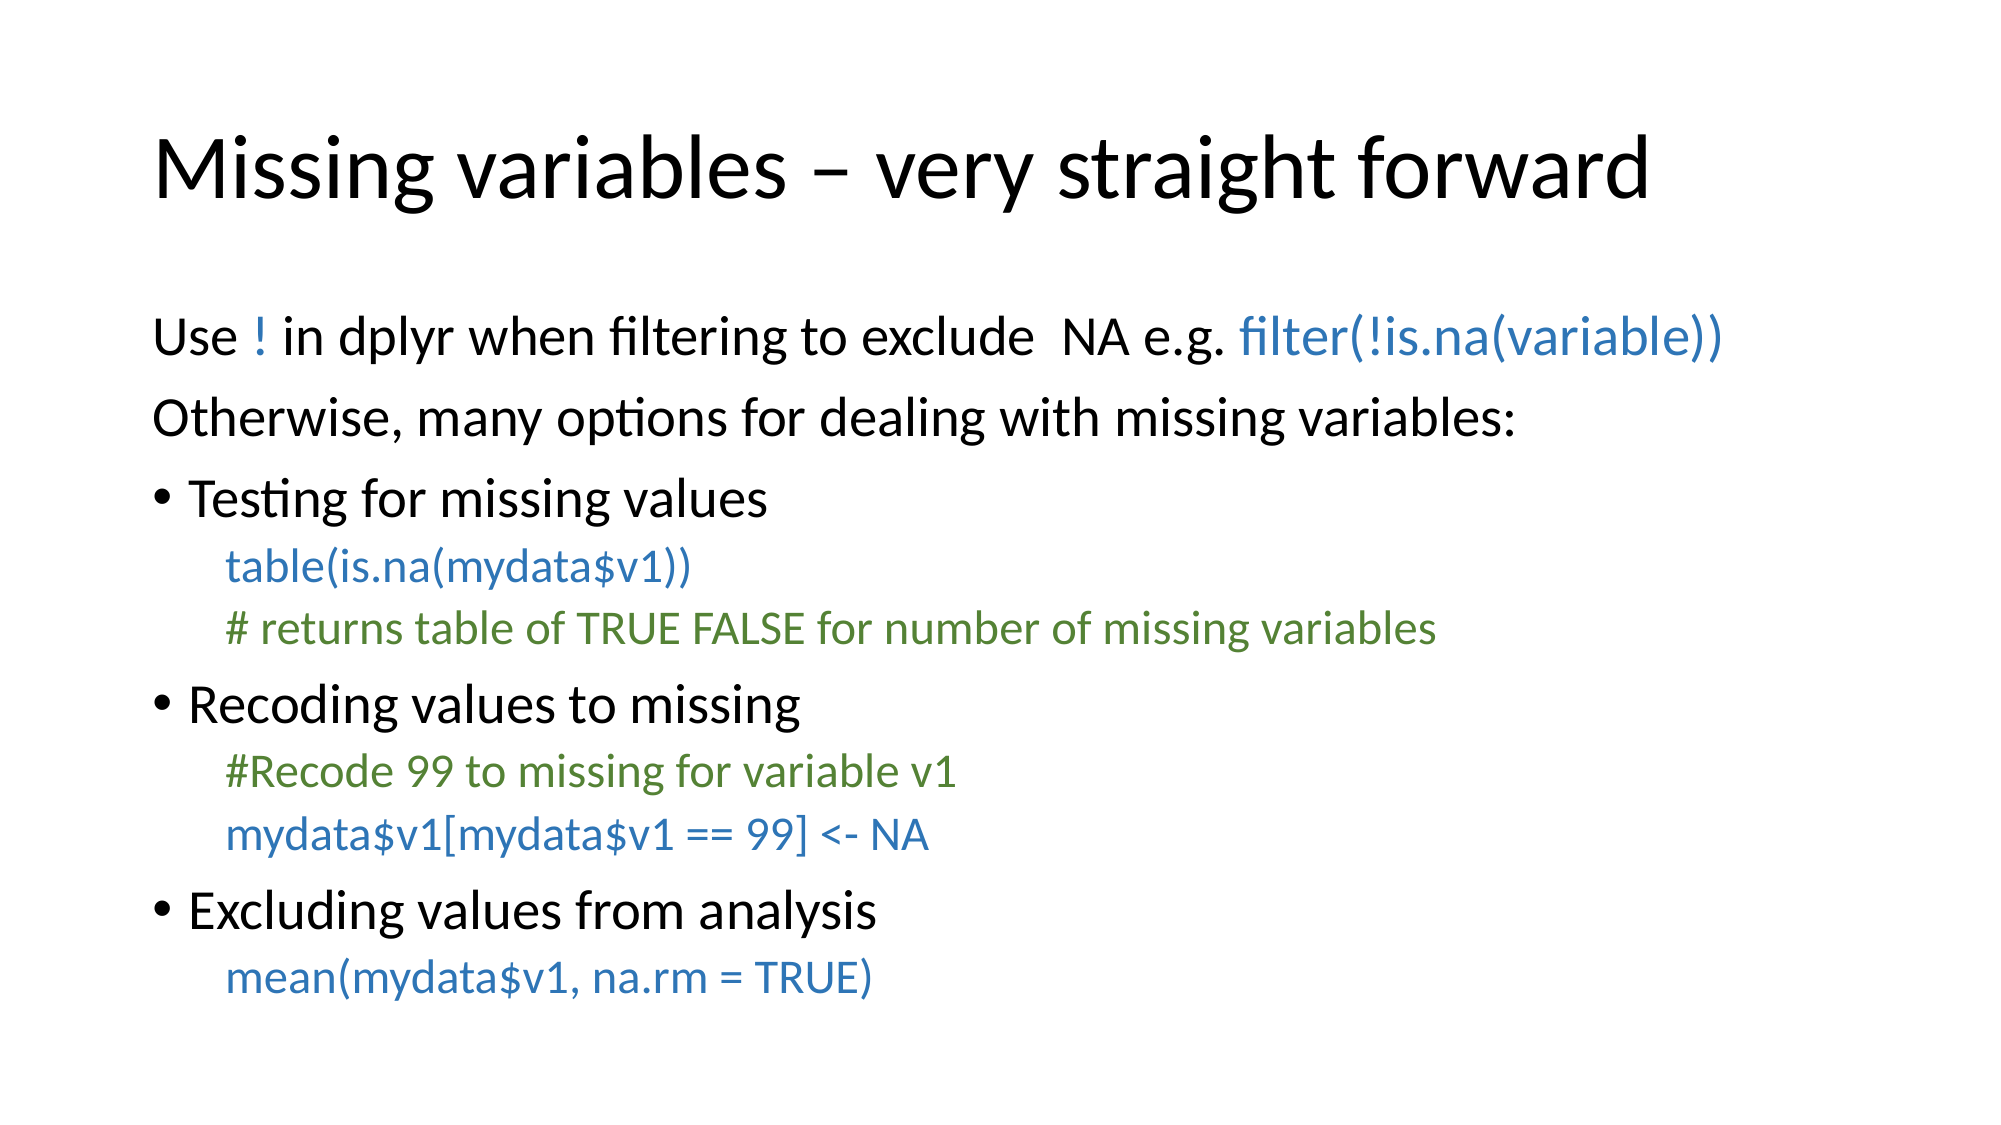

# Missing variables – very straight forward
Use ! in dplyr when filtering to exclude  NA e.g. filter(!is.na(variable))
Otherwise, many options for dealing with missing variables:
Testing for missing values
table(is.na(mydata$v1))
# returns table of TRUE FALSE for number of missing variables
Recoding values to missing
#Recode 99 to missing for variable v1
mydata$v1[mydata$v1 == 99] <- NA
Excluding values from analysis
mean(mydata$v1, na.rm = TRUE)